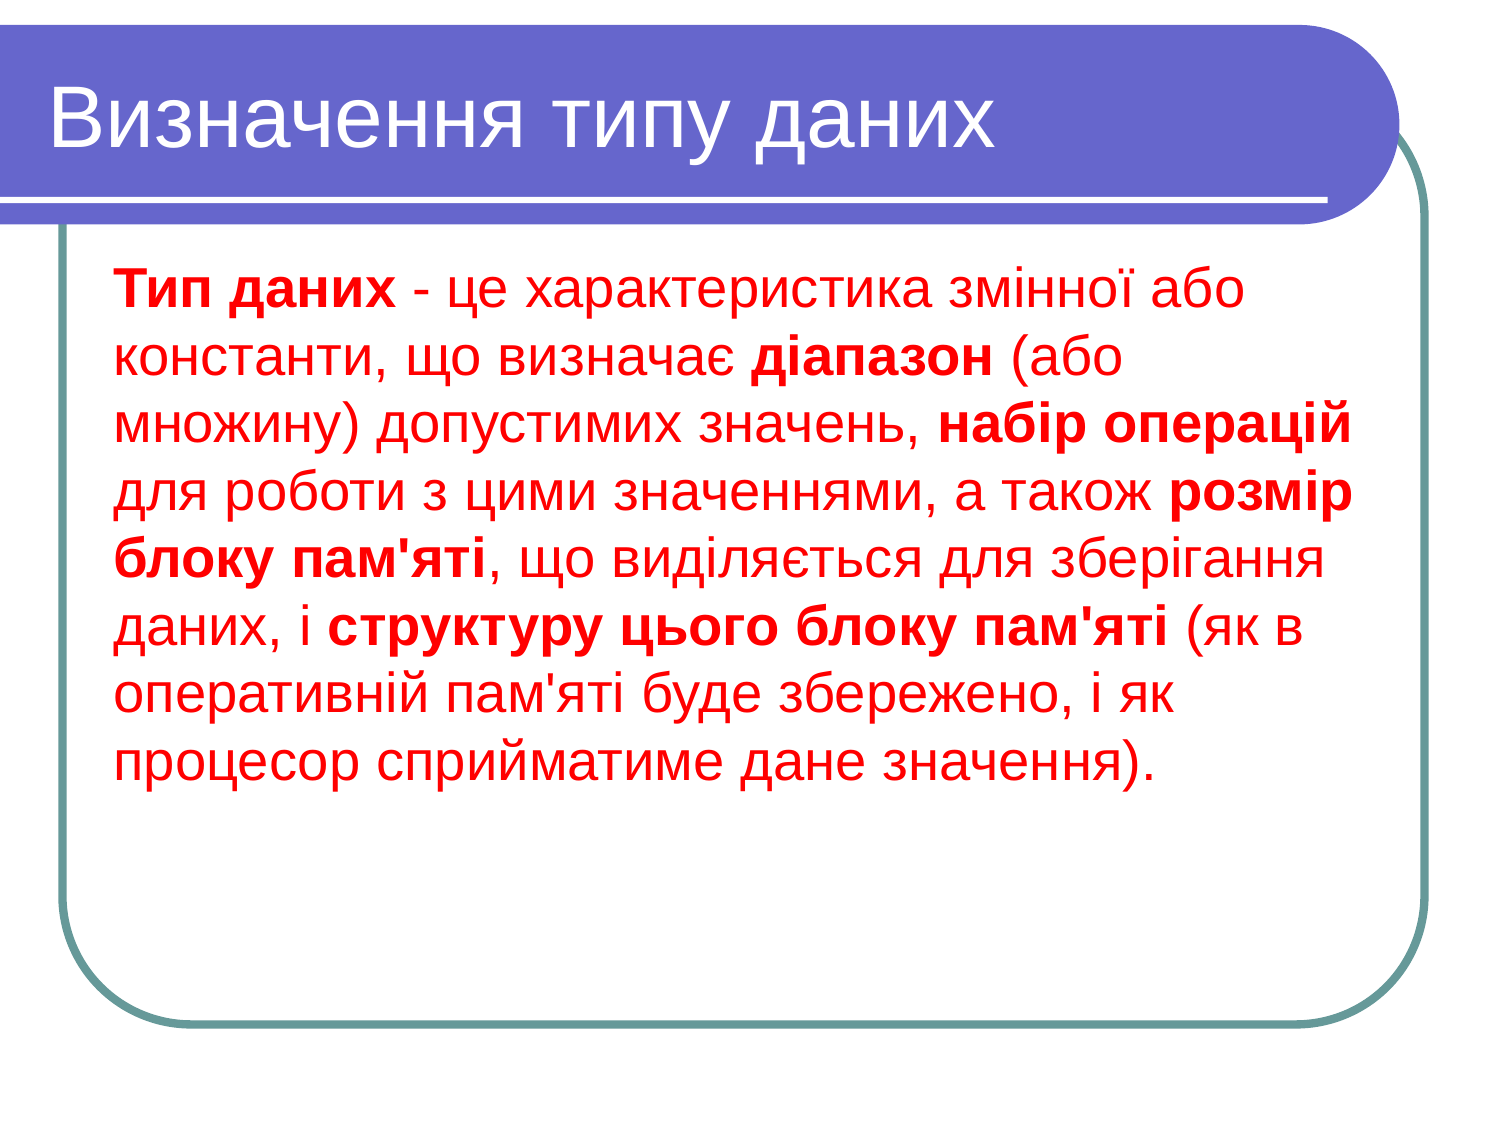

Визначення типу даних
Тип даних - це характеристика змінної або константи, що визначає діапазон (або множину) допустимих значень, набір операцій для роботи з цими значеннями, а також розмір блоку пам'яті, що виділяється для зберігання даних, і структуру цього блоку пам'яті (як в оперативній пам'яті буде збережено, і як процесор сприйматиме дане значення).